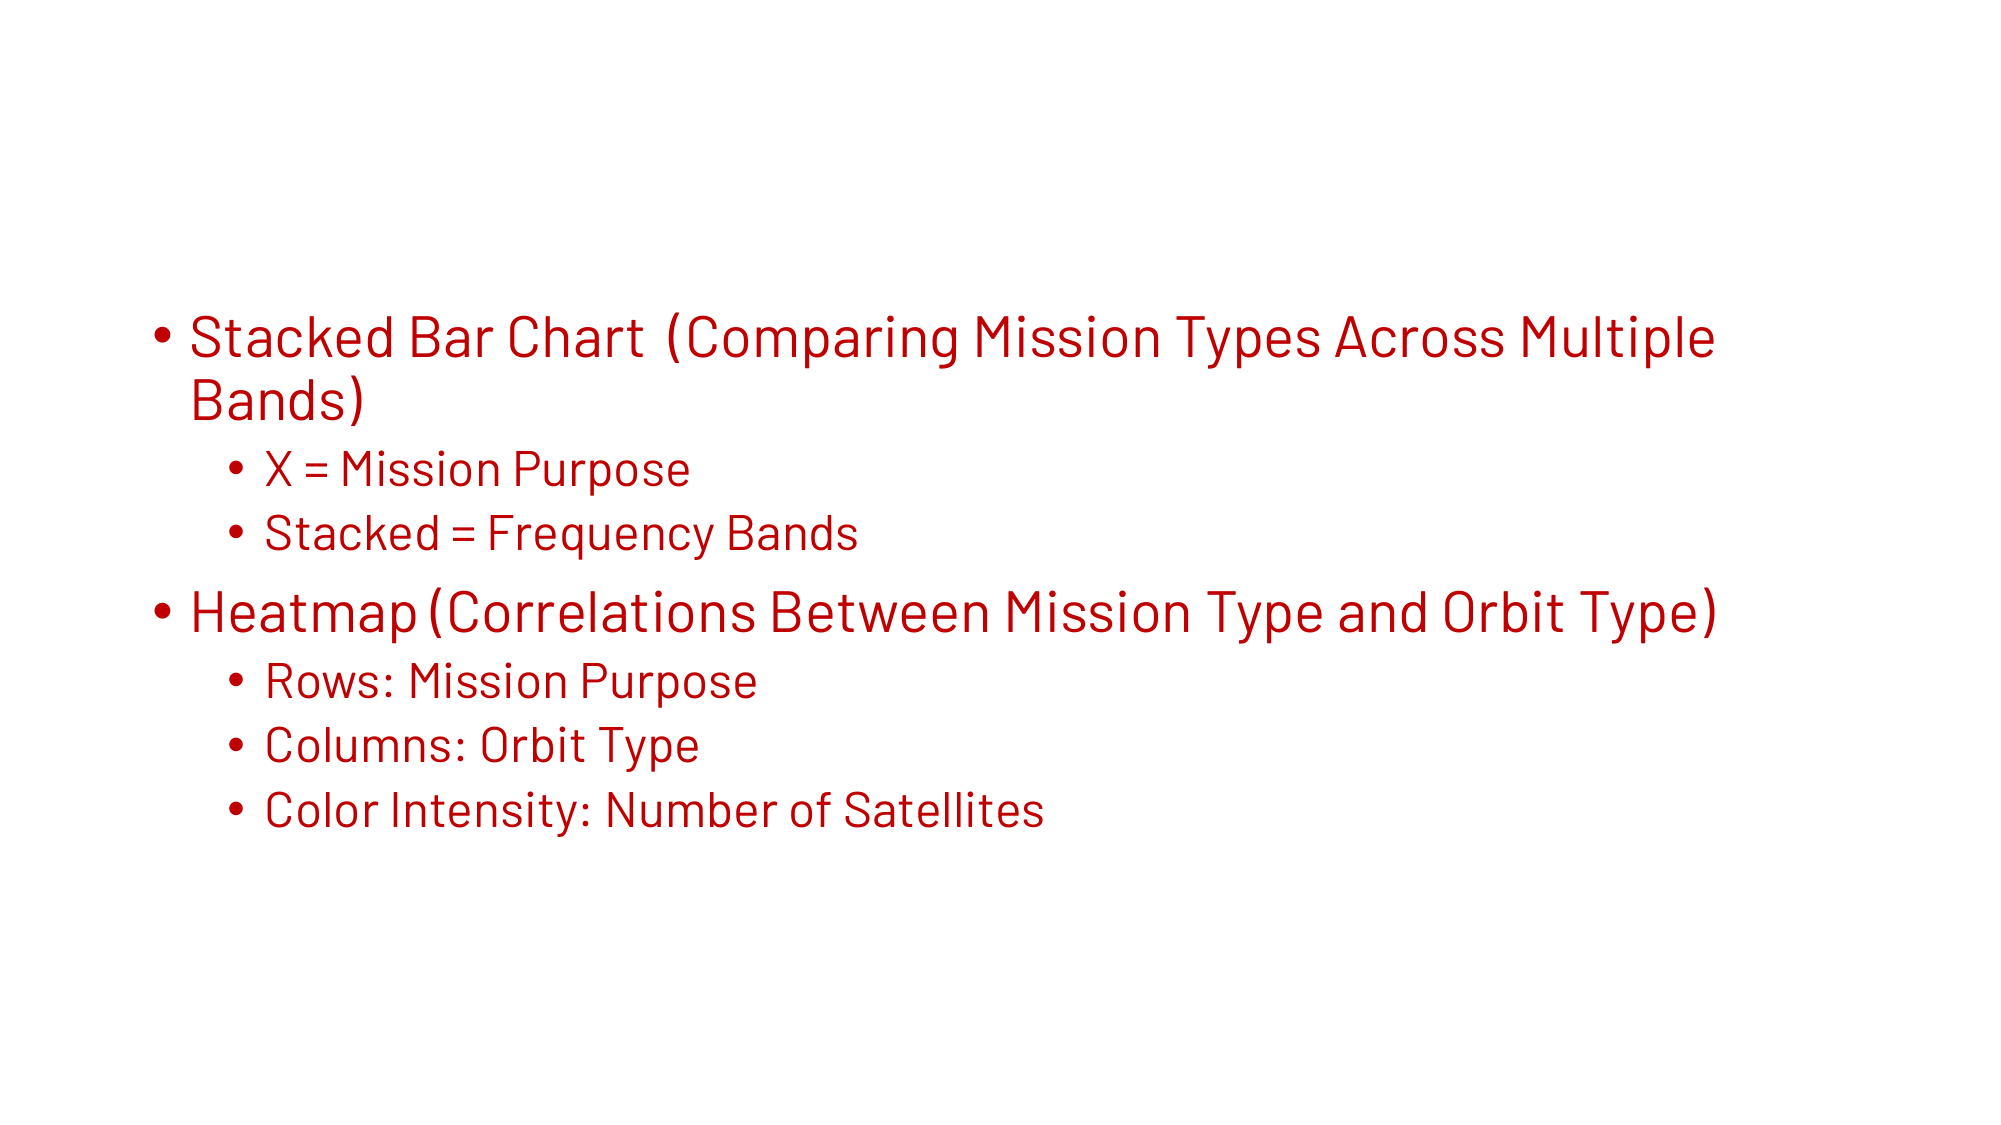

#
Stacked Bar Chart  (Comparing Mission Types Across Multiple Bands)
X = Mission Purpose
Stacked = Frequency Bands
Heatmap (Correlations Between Mission Type and Orbit Type)
Rows: Mission Purpose
Columns: Orbit Type
Color Intensity: Number of Satellites